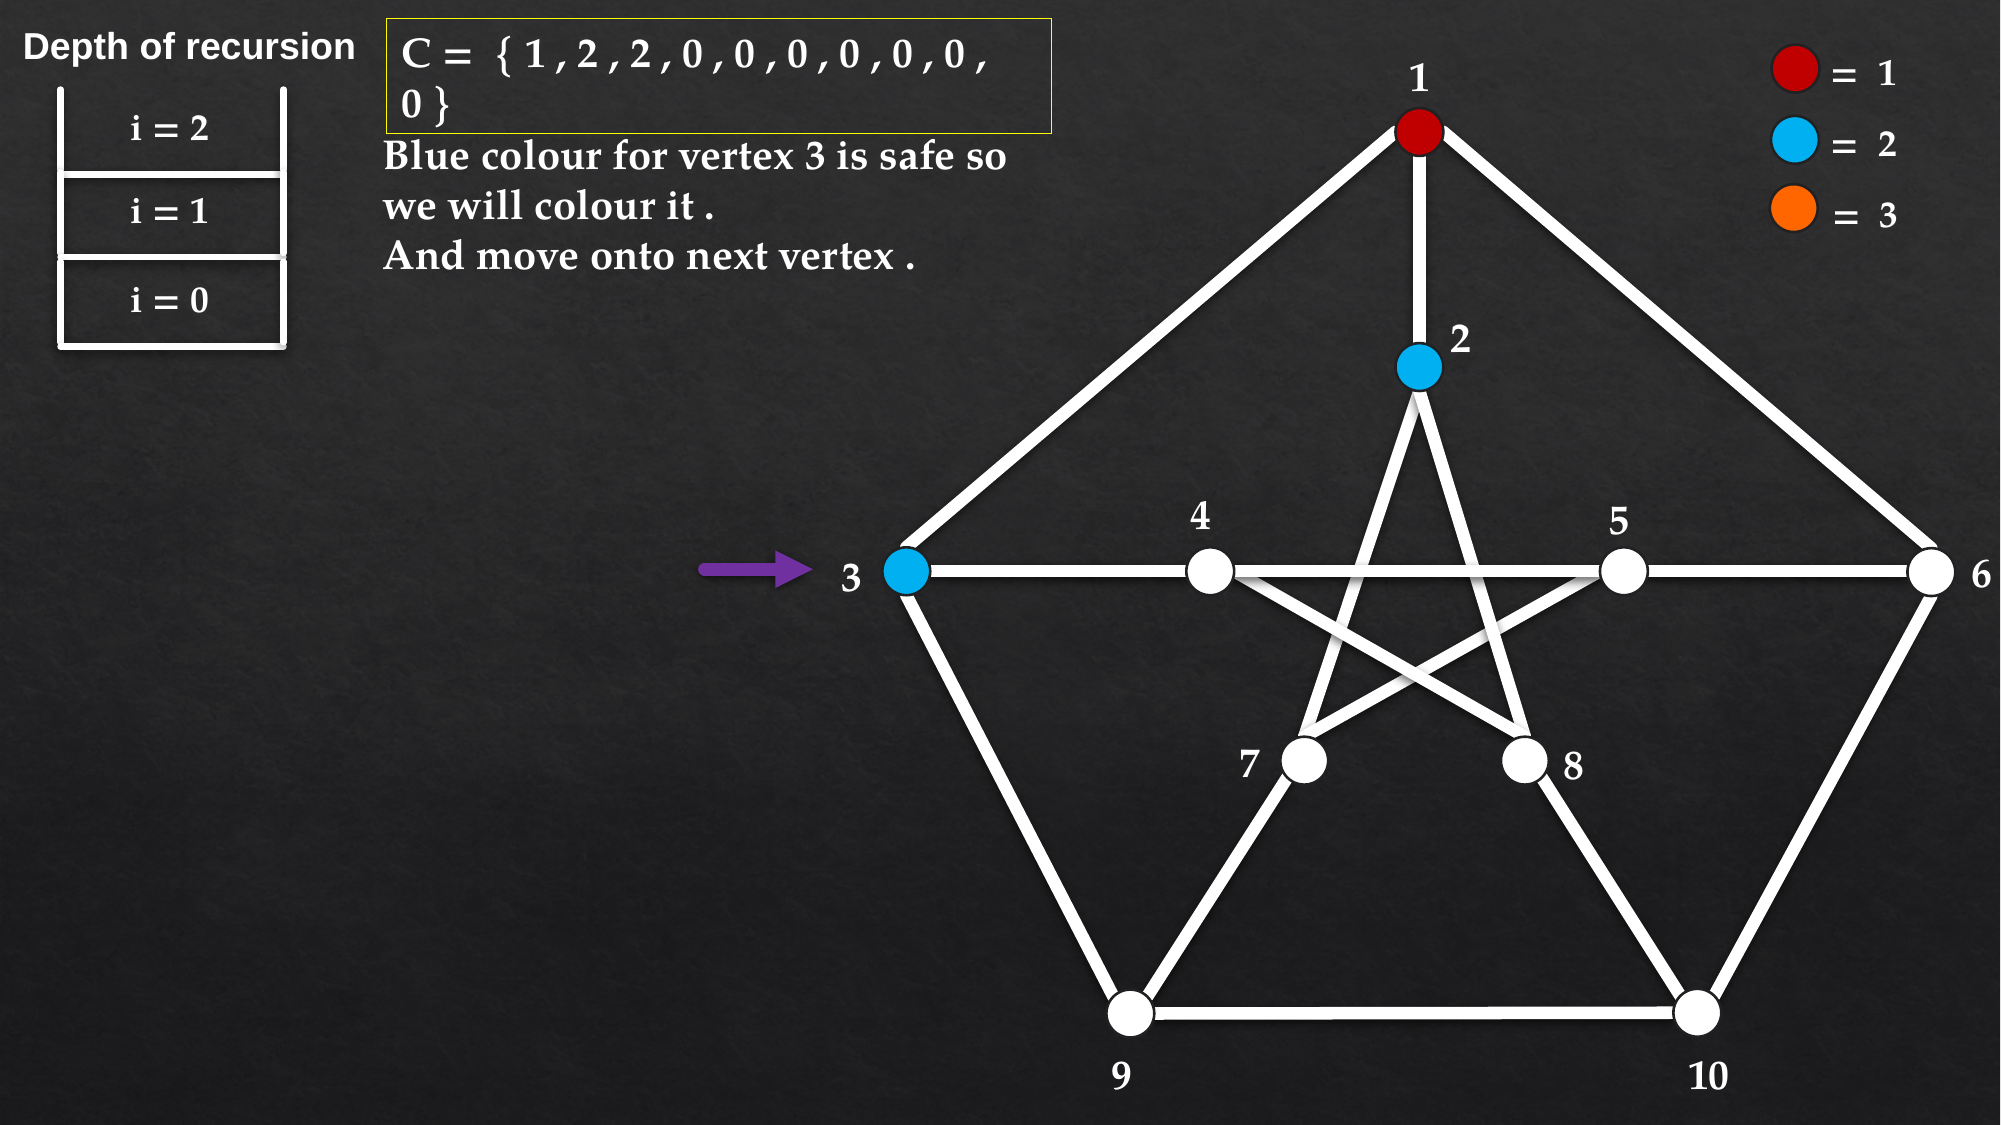

Depth of recursion
C =  { 1 , 2 , 2 , 0 , 0 , 0 , 0 , 0 , 0 , 0 }
=  1
1

i = 2

=  2

Blue colour for vertex 3 is safe so we will colour it .
And move onto next vertex .
i = 1
=  3

i = 0
2

4
5
6
3

7
8

9
10